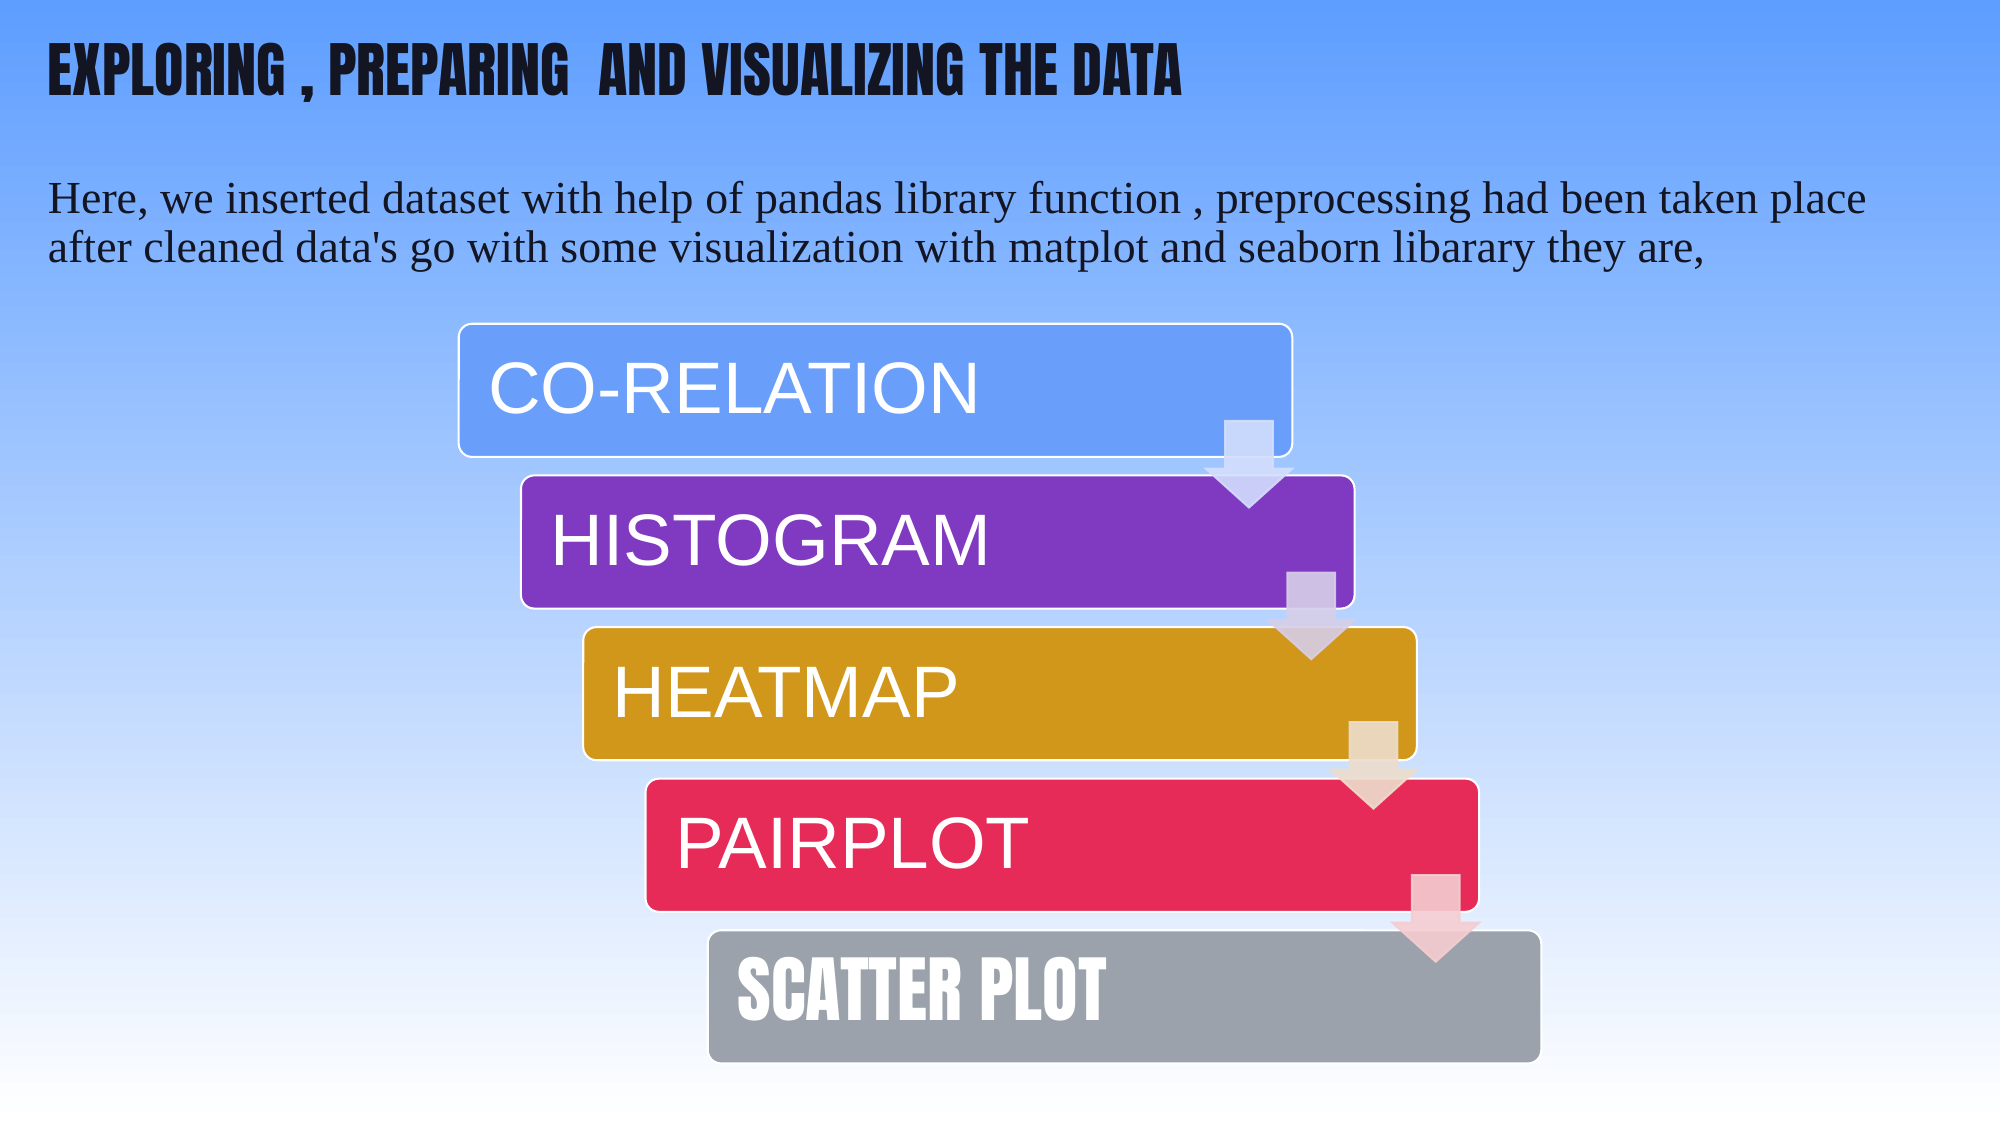

# EXPLORING , PREPARING  AND VISUALIZING THE DATA

Here, we inserted dataset with help of pandas library function , preprocessing had been taken place after cleaned data's go with some visualization with matplot and seaborn libarary they are,
CO-RELATION
HISTOGRAM
HEATMAP
PAIRPLOT
SCATTER PLOT